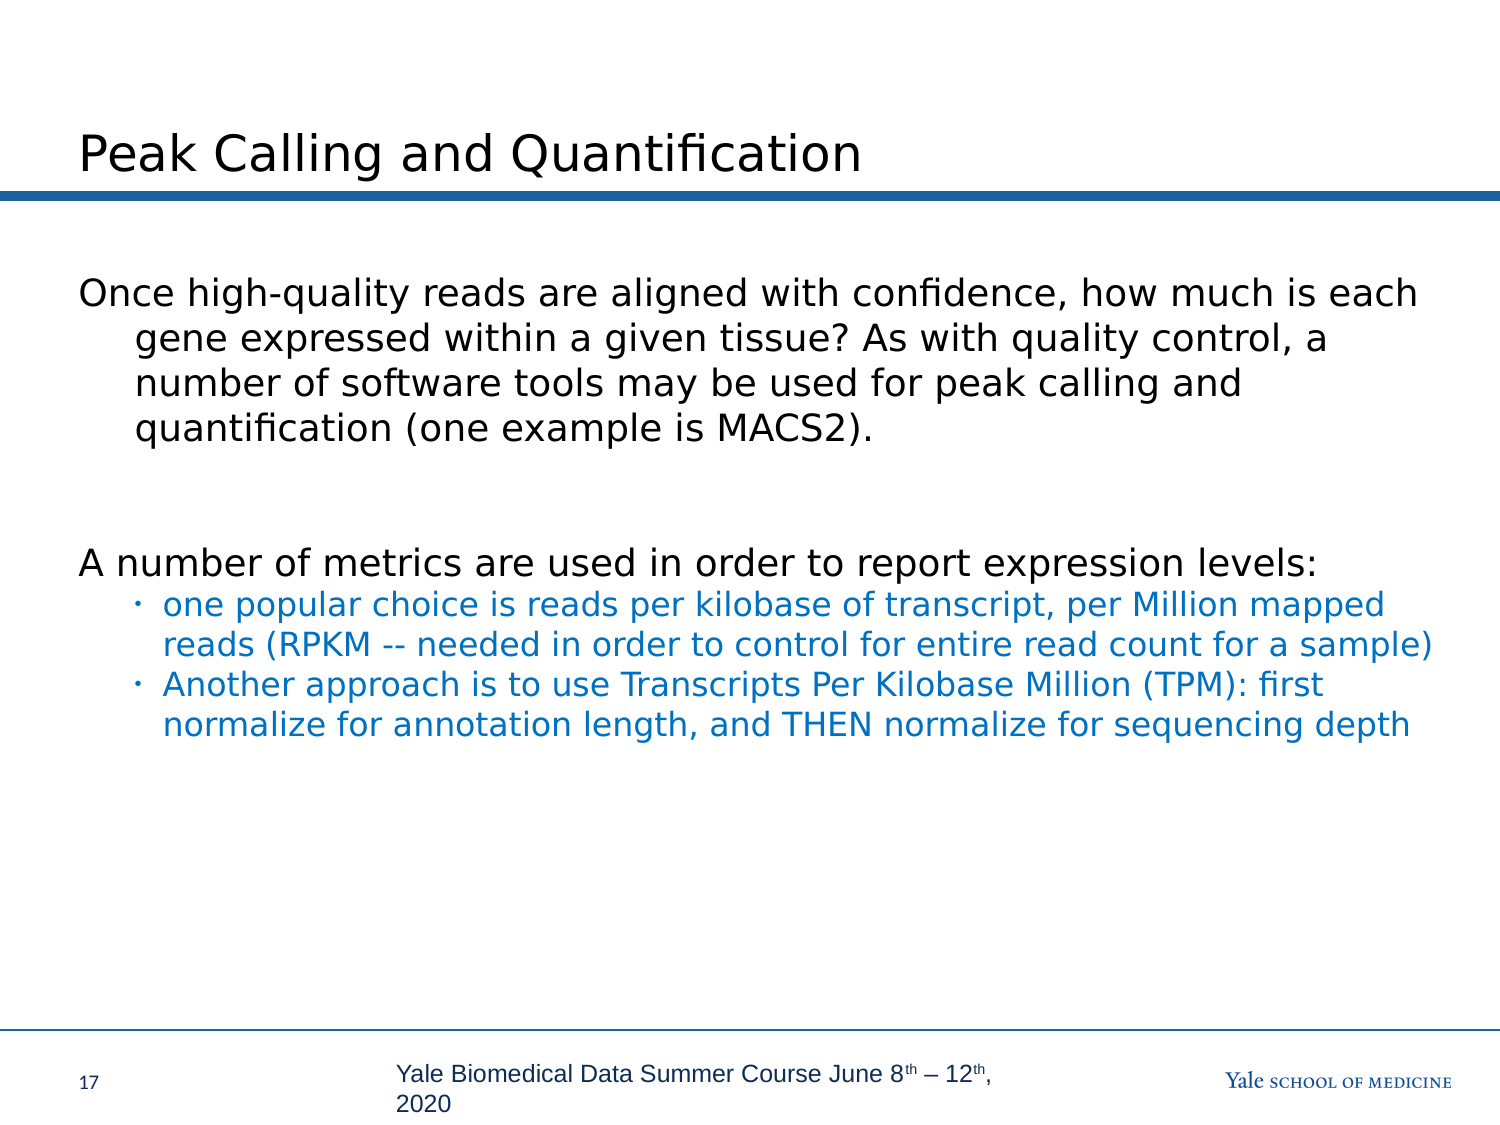

# Peak Calling and Quantification

Once high-quality reads are aligned with confidence, how much is each gene expressed within a given tissue? As with quality control, a number of software tools may be used for peak calling and quantification (one example is MACS2).

A number of metrics are used in order to report expression levels:
one popular choice is reads per kilobase of transcript, per Million mapped reads (RPKM -- needed in order to control for entire read count for a sample)
Another approach is to use Transcripts Per Kilobase Million (TPM): first normalize for annotation length, and THEN normalize for sequencing depth
Yale Biomedical Data Summer Course June 8th – 12th, 2020
17